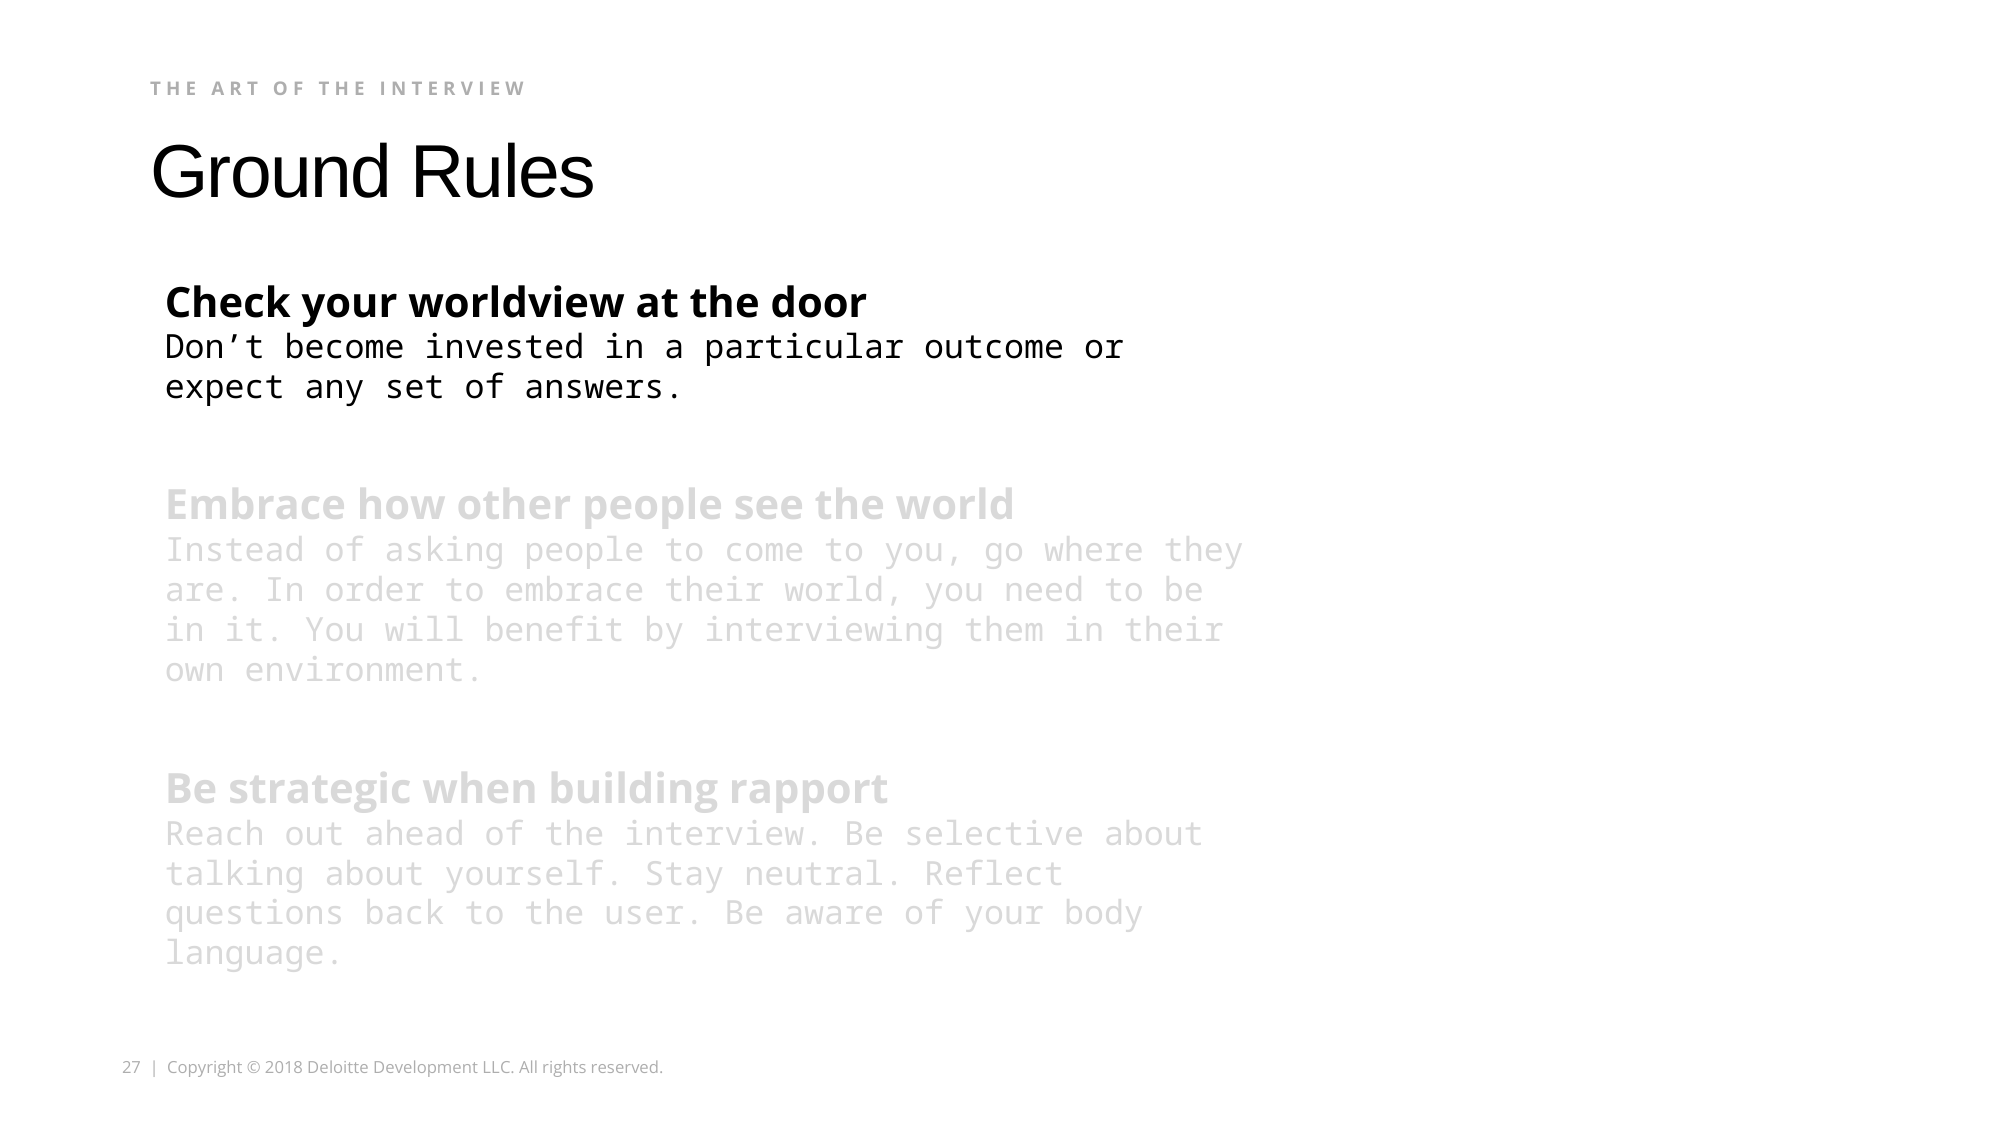

The art of the interview
# Ground Rules
Check your worldview at the door
Don’t become invested in a particular outcome or expect any set of answers.
Embrace how other people see the world
Instead of asking people to come to you, go where they are. In order to embrace their world, you need to be in it. You will benefit by interviewing them in their own environment.
Be strategic when building rapport
Reach out ahead of the interview. Be selective about talking about yourself. Stay neutral. Reflect questions back to the user. Be aware of your body language.